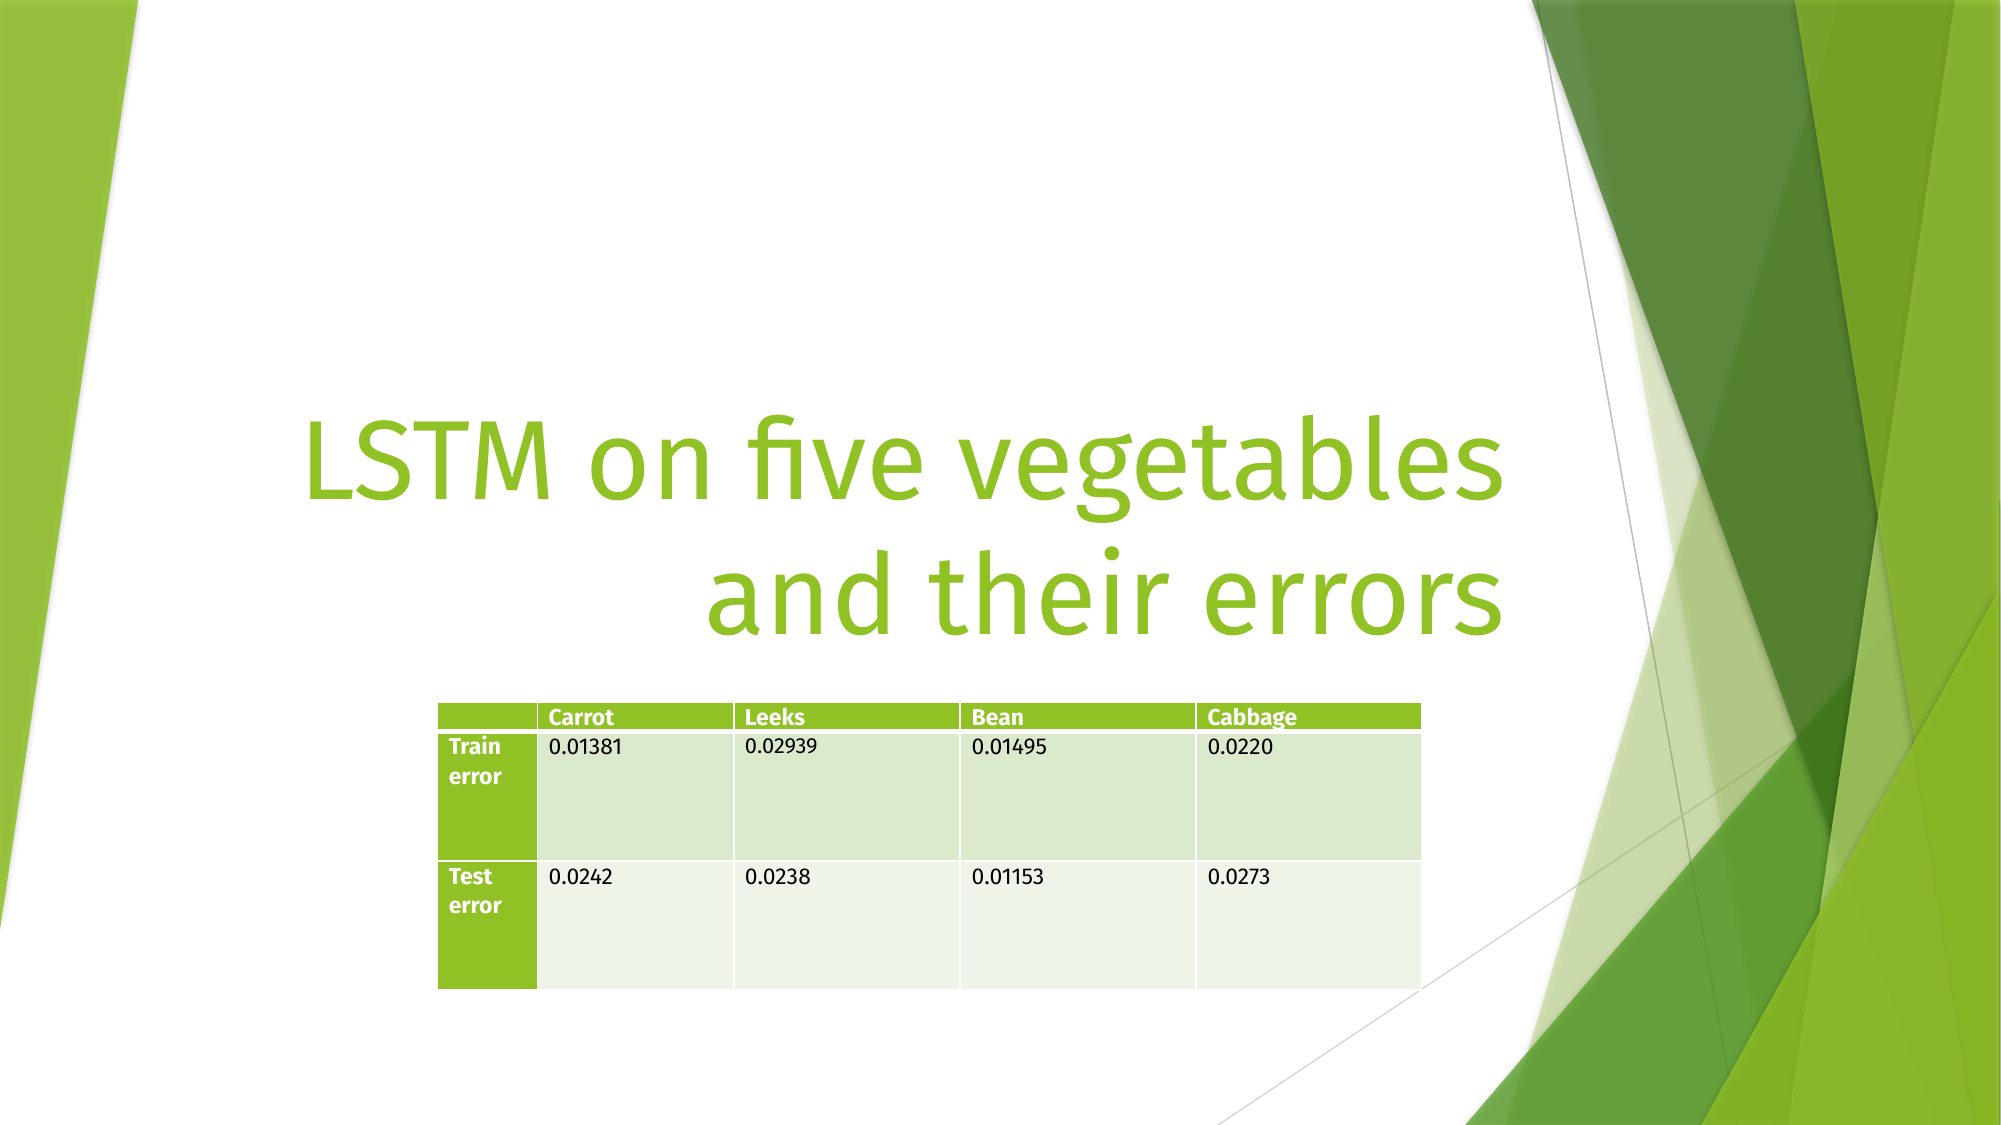

# LSTM on five vegetables and their errors
|  | Carrot | Leeks | Bean | Cabbage |
| --- | --- | --- | --- | --- |
| Train error | 0.01381 | 0.02939 | 0.01495 | 0.0220 |
| Test error | 0.0242 | 0.0238 | 0.01153 | 0.0273 |